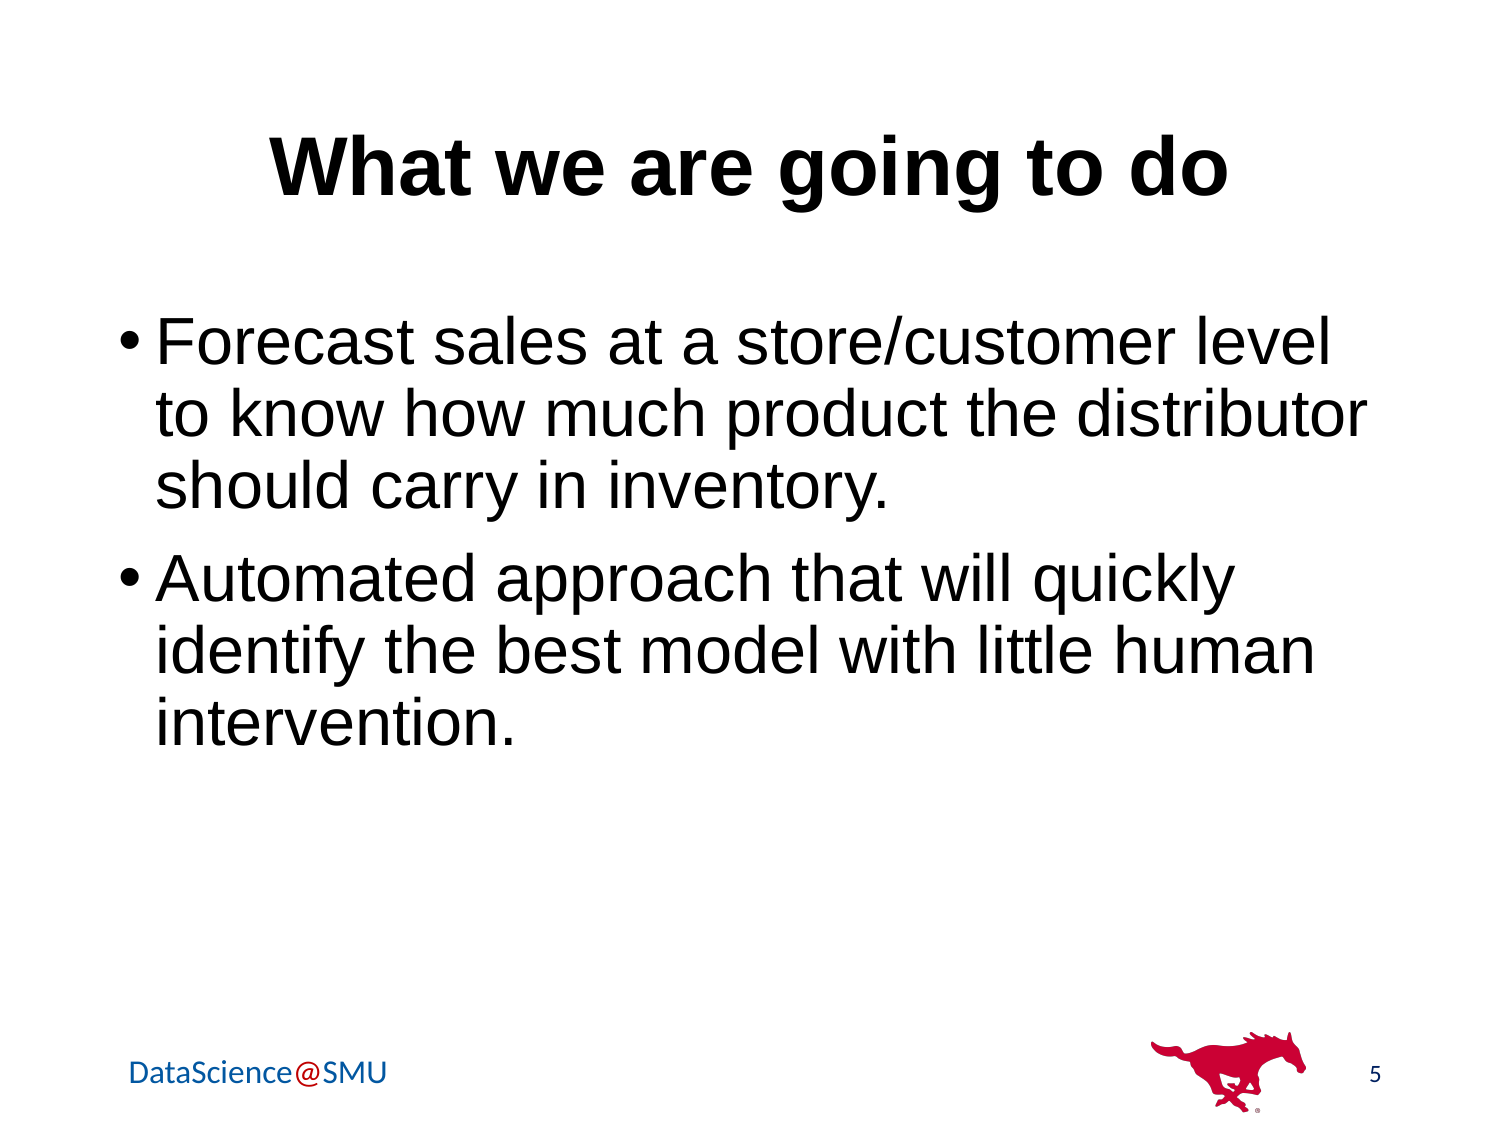

# What we are going to do
Forecast sales at a store/customer level to know how much product the distributor should carry in inventory.
Automated approach that will quickly identify the best model with little human intervention.

5